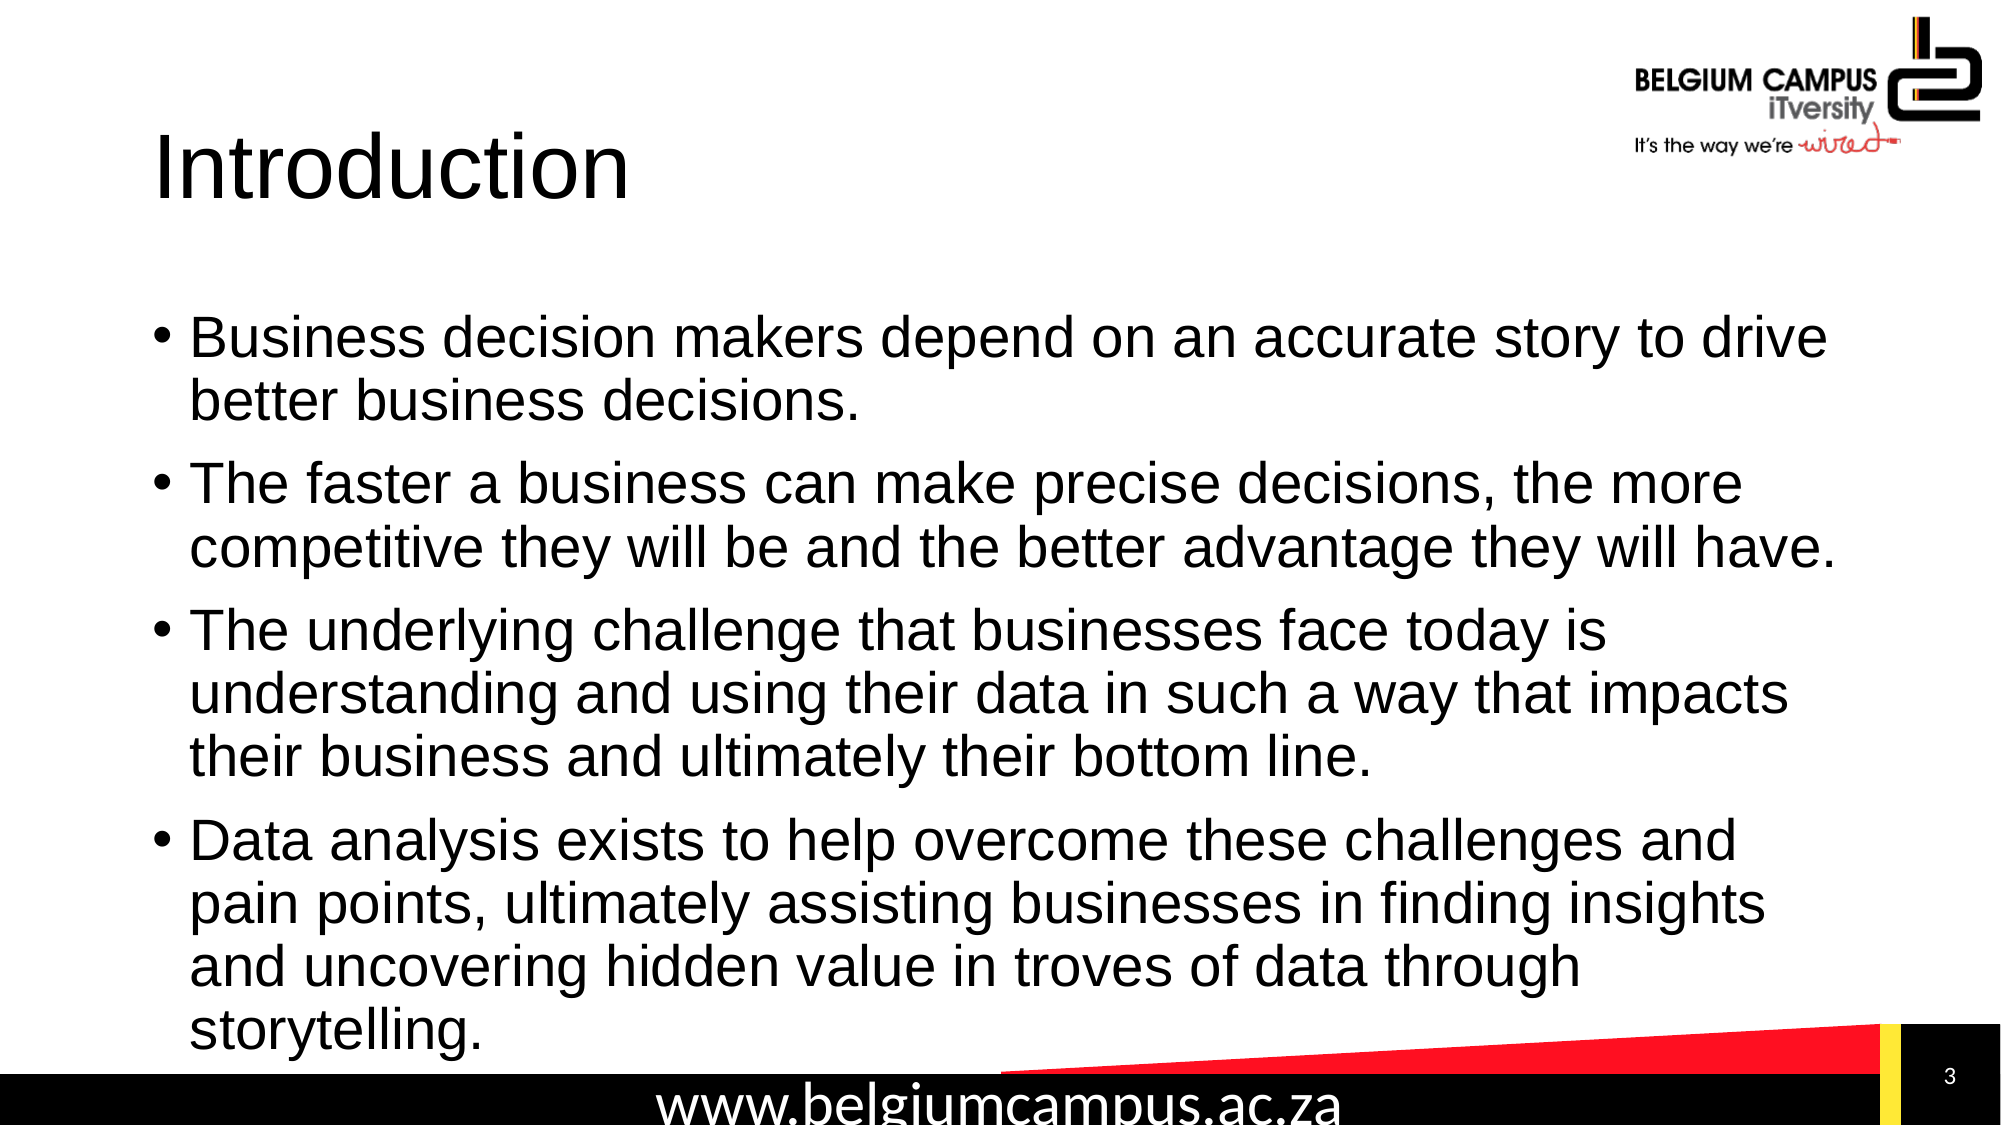

# Introduction
Business decision makers depend on an accurate story to drive better business decisions.
The faster a business can make precise decisions, the more competitive they will be and the better advantage they will have.
The underlying challenge that businesses face today is understanding and using their data in such a way that impacts their business and ultimately their bottom line.
Data analysis exists to help overcome these challenges and pain points, ultimately assisting businesses in finding insights and uncovering hidden value in troves of data through storytelling.